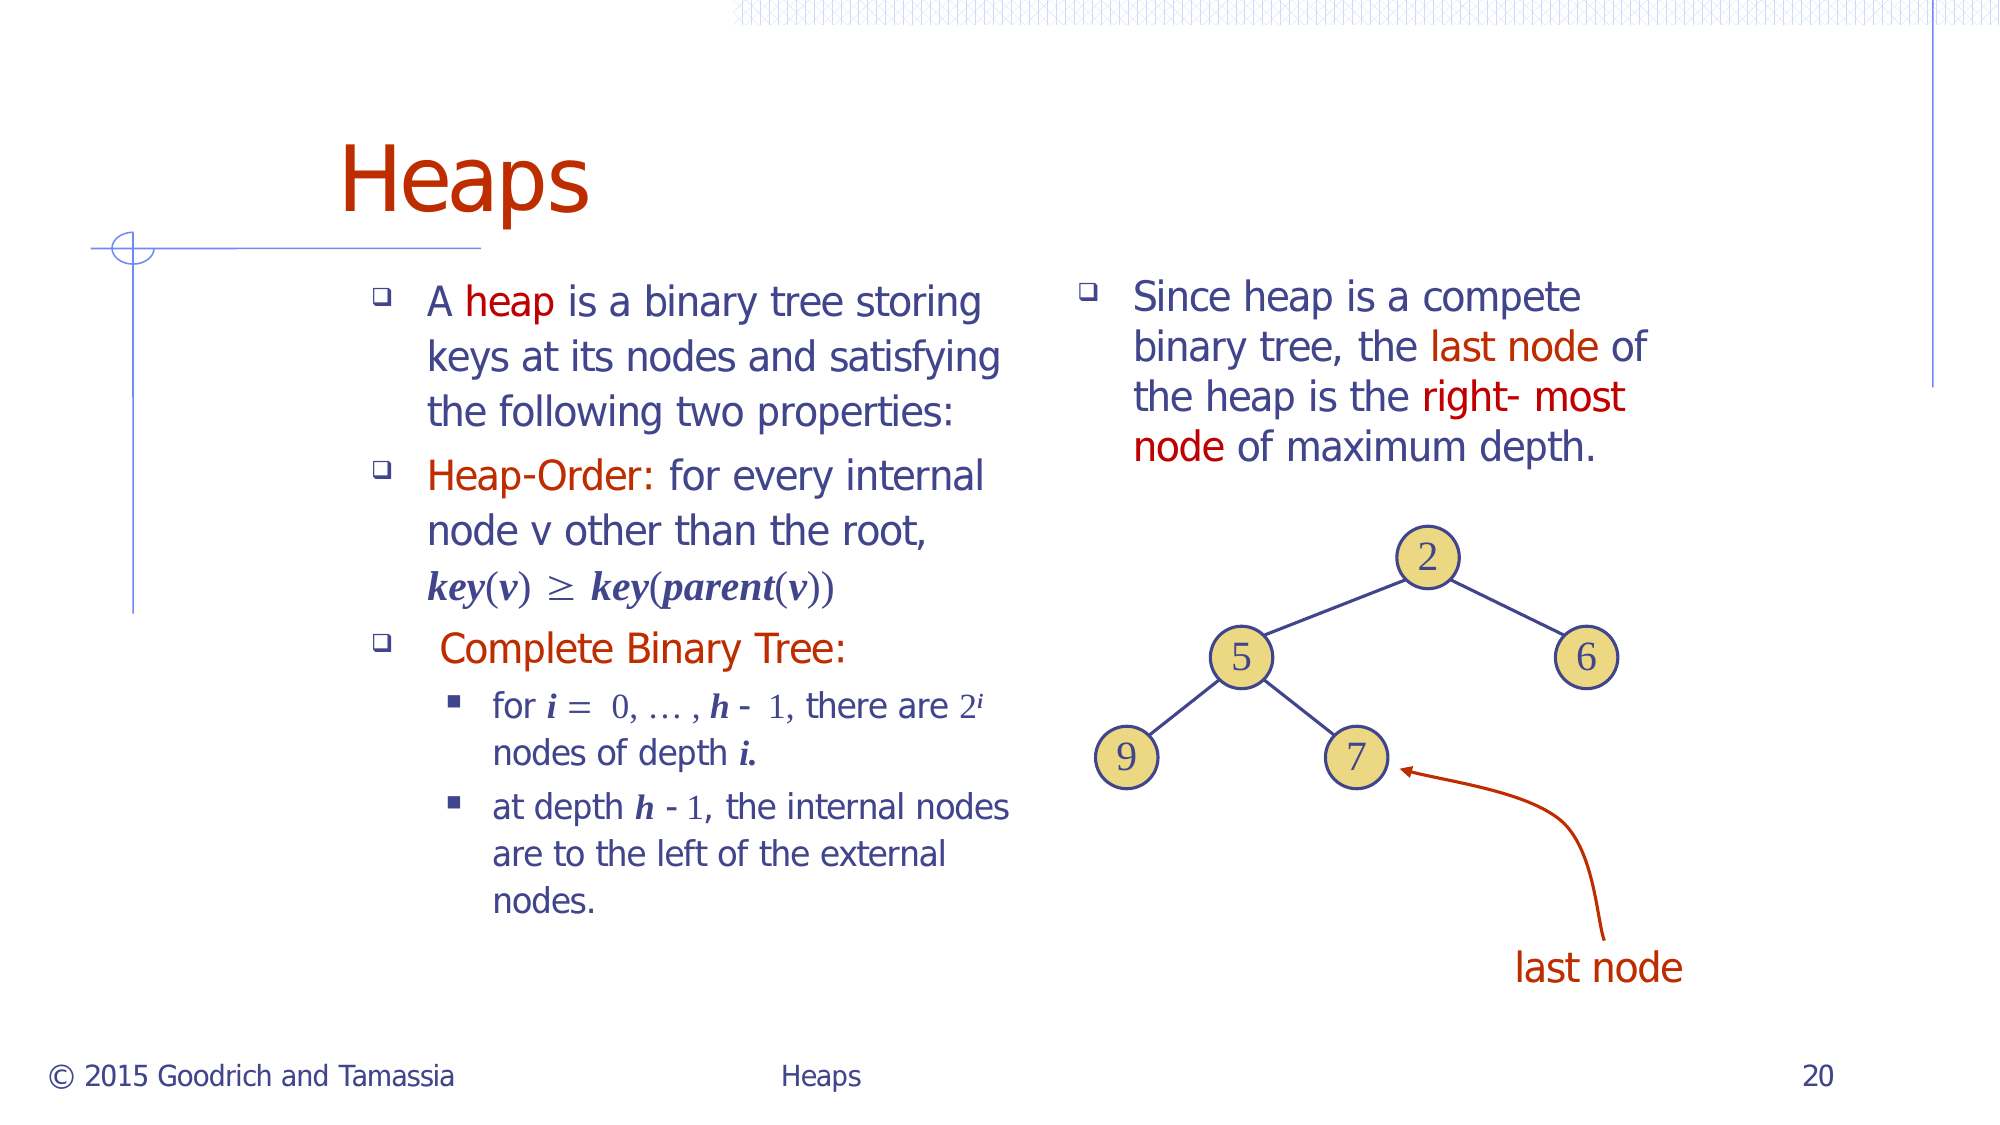

# Heaps
A heap is a binary tree storing keys at its nodes and satisfying the following two properties:
Heap-Order: for every internal node v other than the root,
key(v) ≥ key(parent(v))
 Complete Binary Tree:
for i = 0, … , h − 1, there are 2i nodes of depth i.
at depth h − 1, the internal nodes are to the left of the external nodes.
Since heap is a compete binary tree, the last node of the heap is the right- most node of maximum depth.
2
5
6
9
7

last node
© 2015 Goodrich and Tamassia
Heaps
20